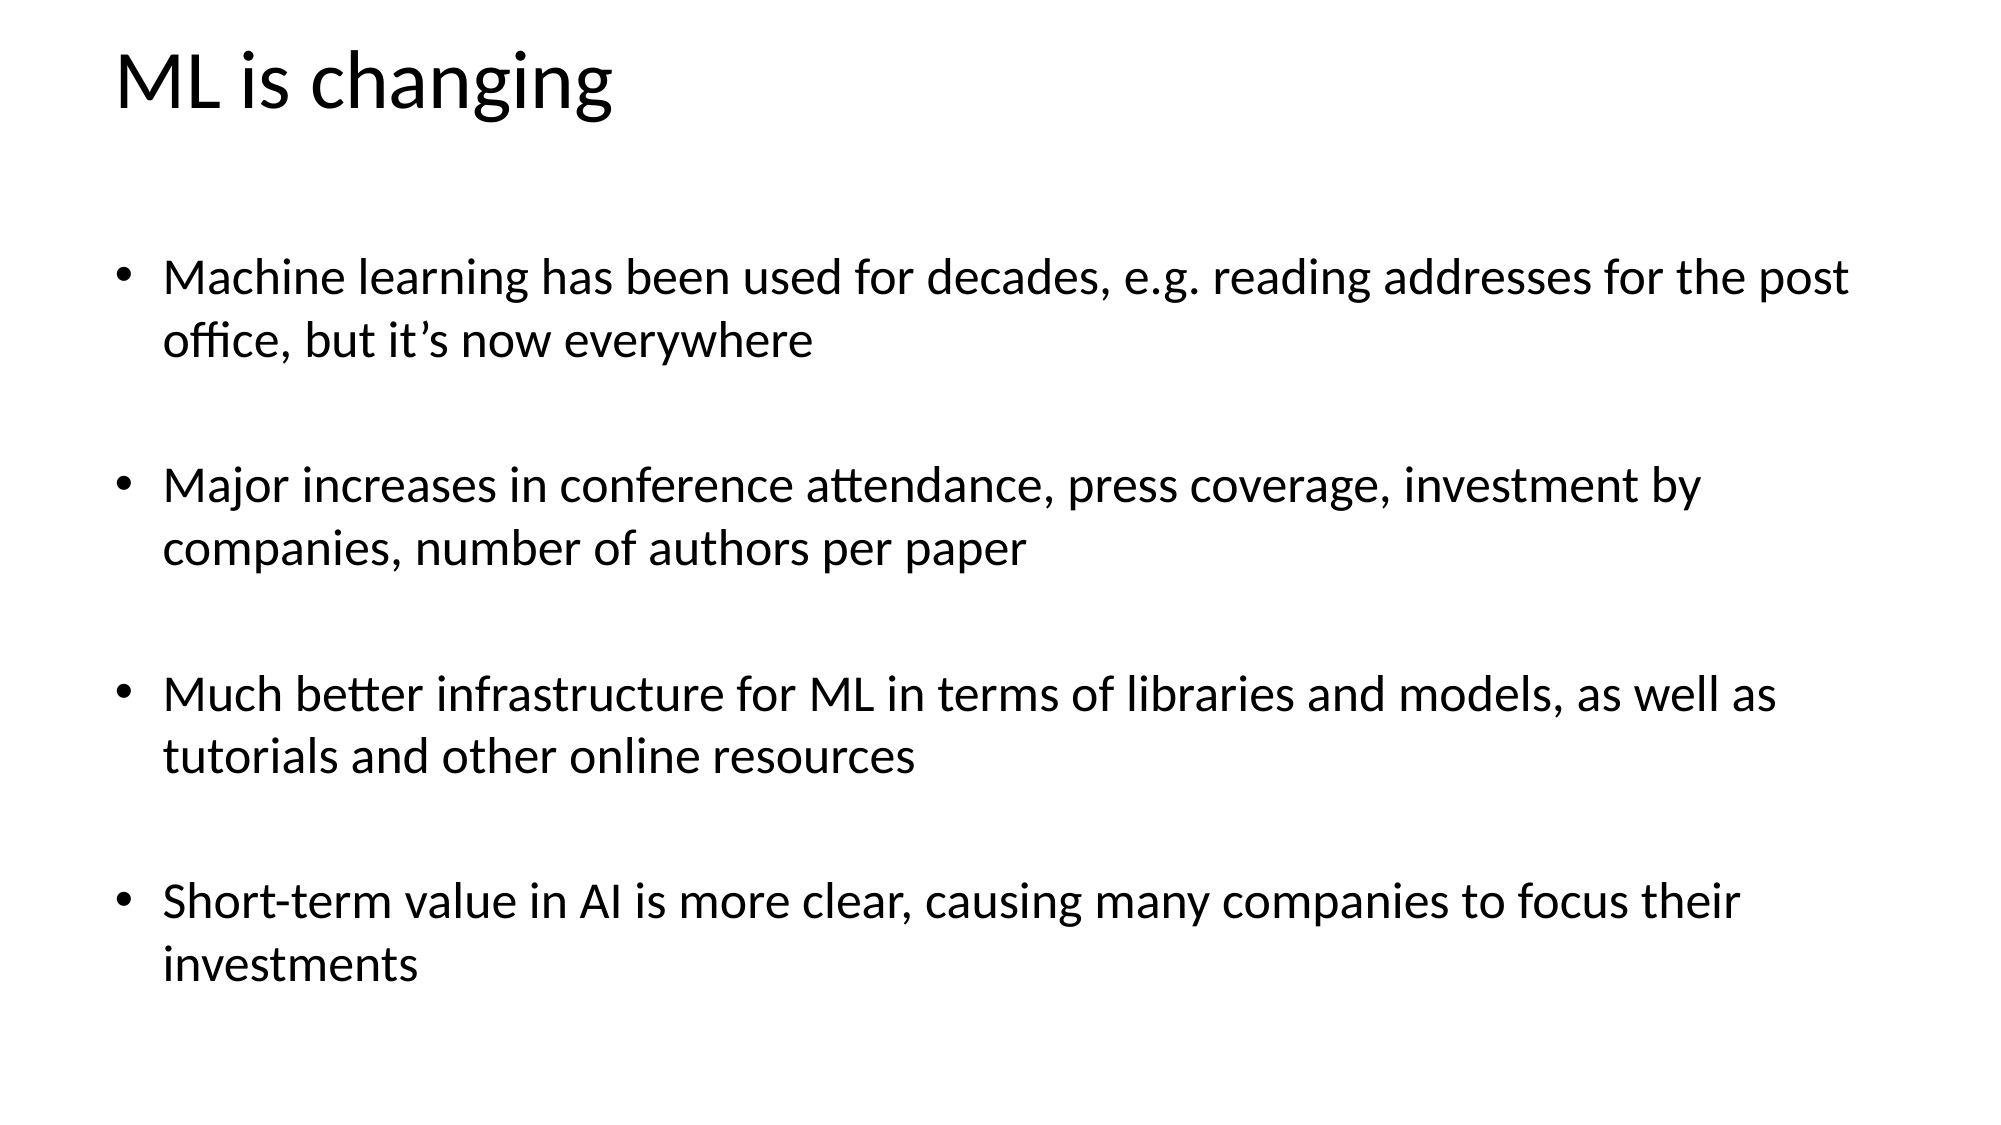

# ML is changing

Machine learning has been used for decades, e.g. reading addresses for the post office, but it’s now everywhere

Major increases in conference attendance, press coverage, investment by companies, number of authors per paper

Much better infrastructure for ML in terms of libraries and models, as well as tutorials and other online resources

Short-term value in AI is more clear, causing many companies to focus their investments